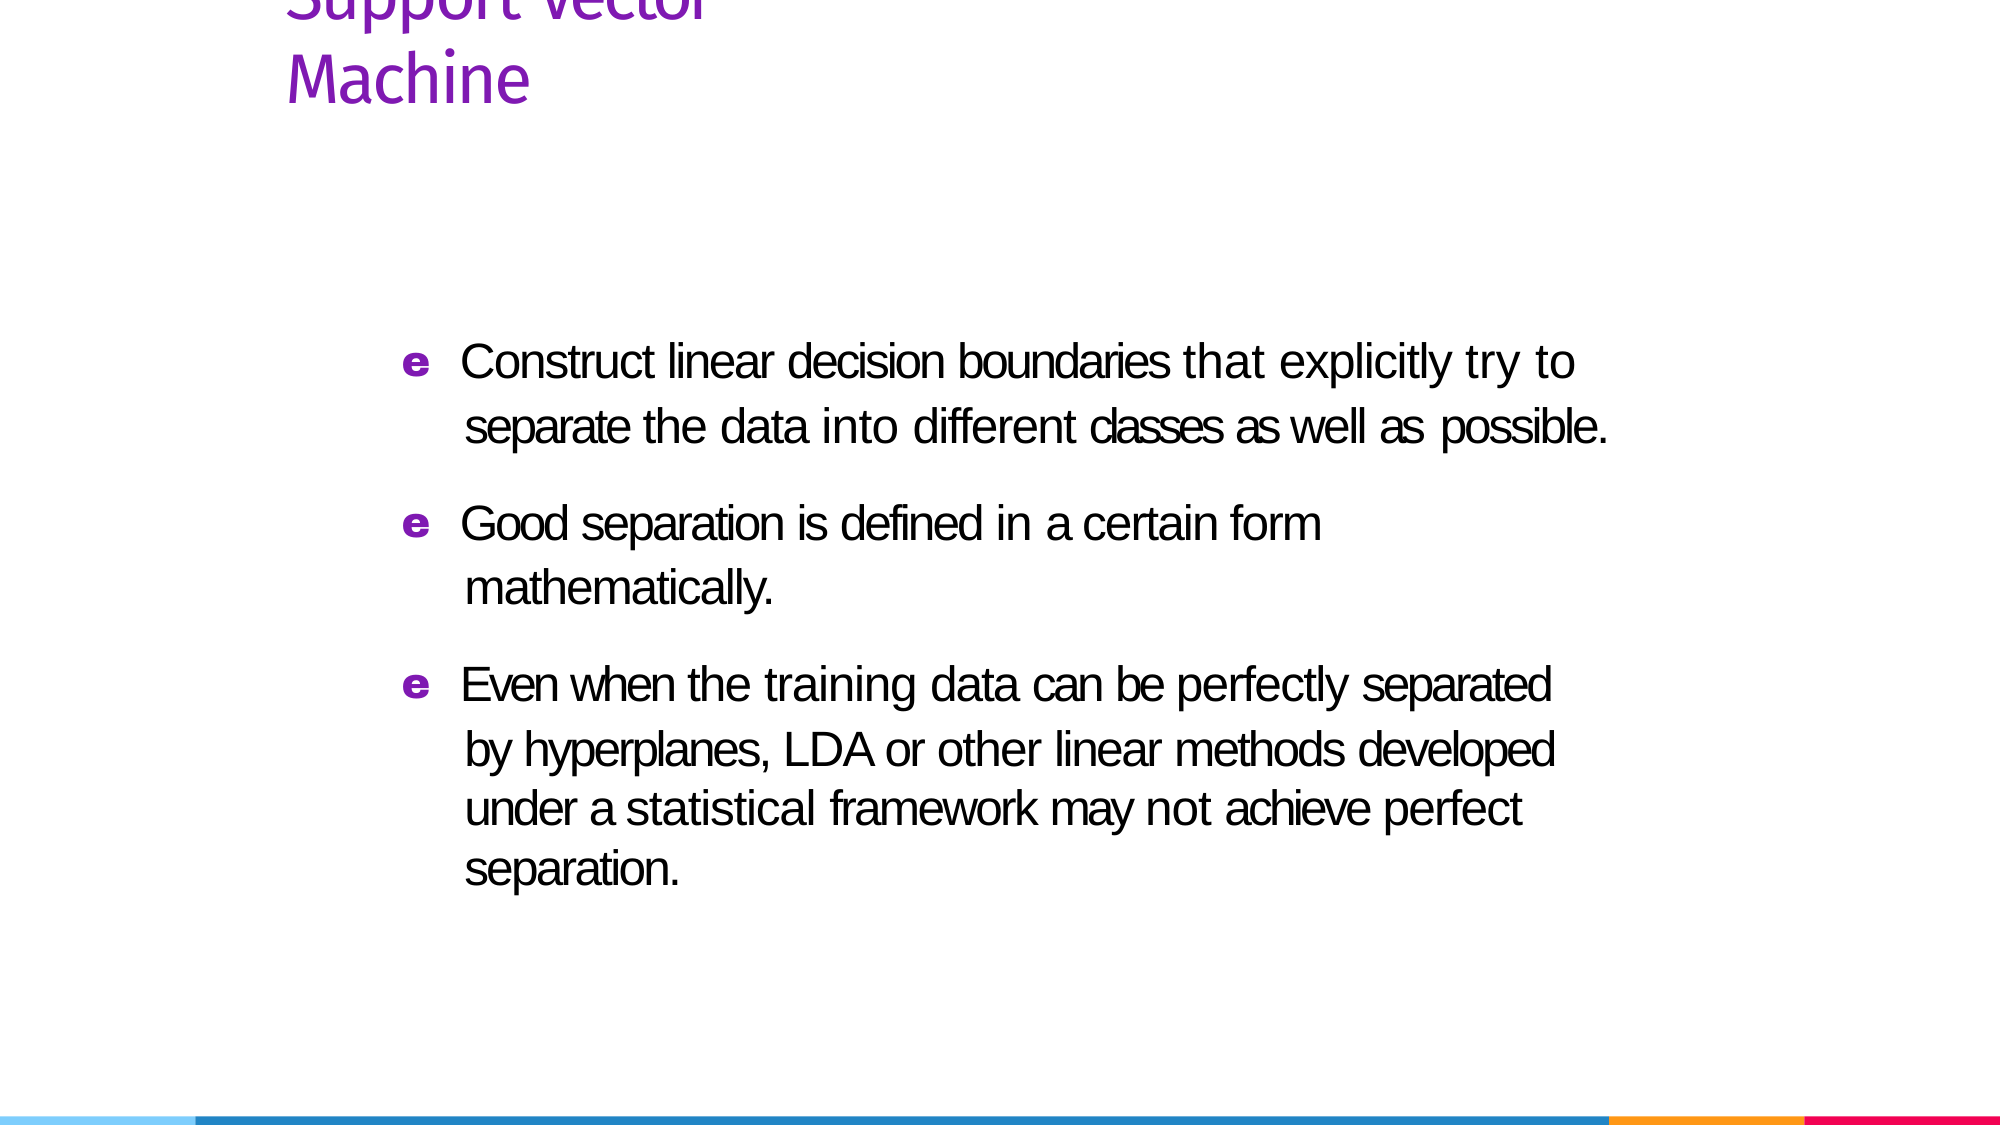

# Support Vector Machine
e Construct linear decision boundaries that explicitly try to  separate the data into different classes as well as possible.
e Good separation is defined in a certain form  mathematically.
e Even when the training data can be perfectly separated  by hyperplanes, LDA or other linear methods developed  under a statistical framework may not achieve perfect  separation.